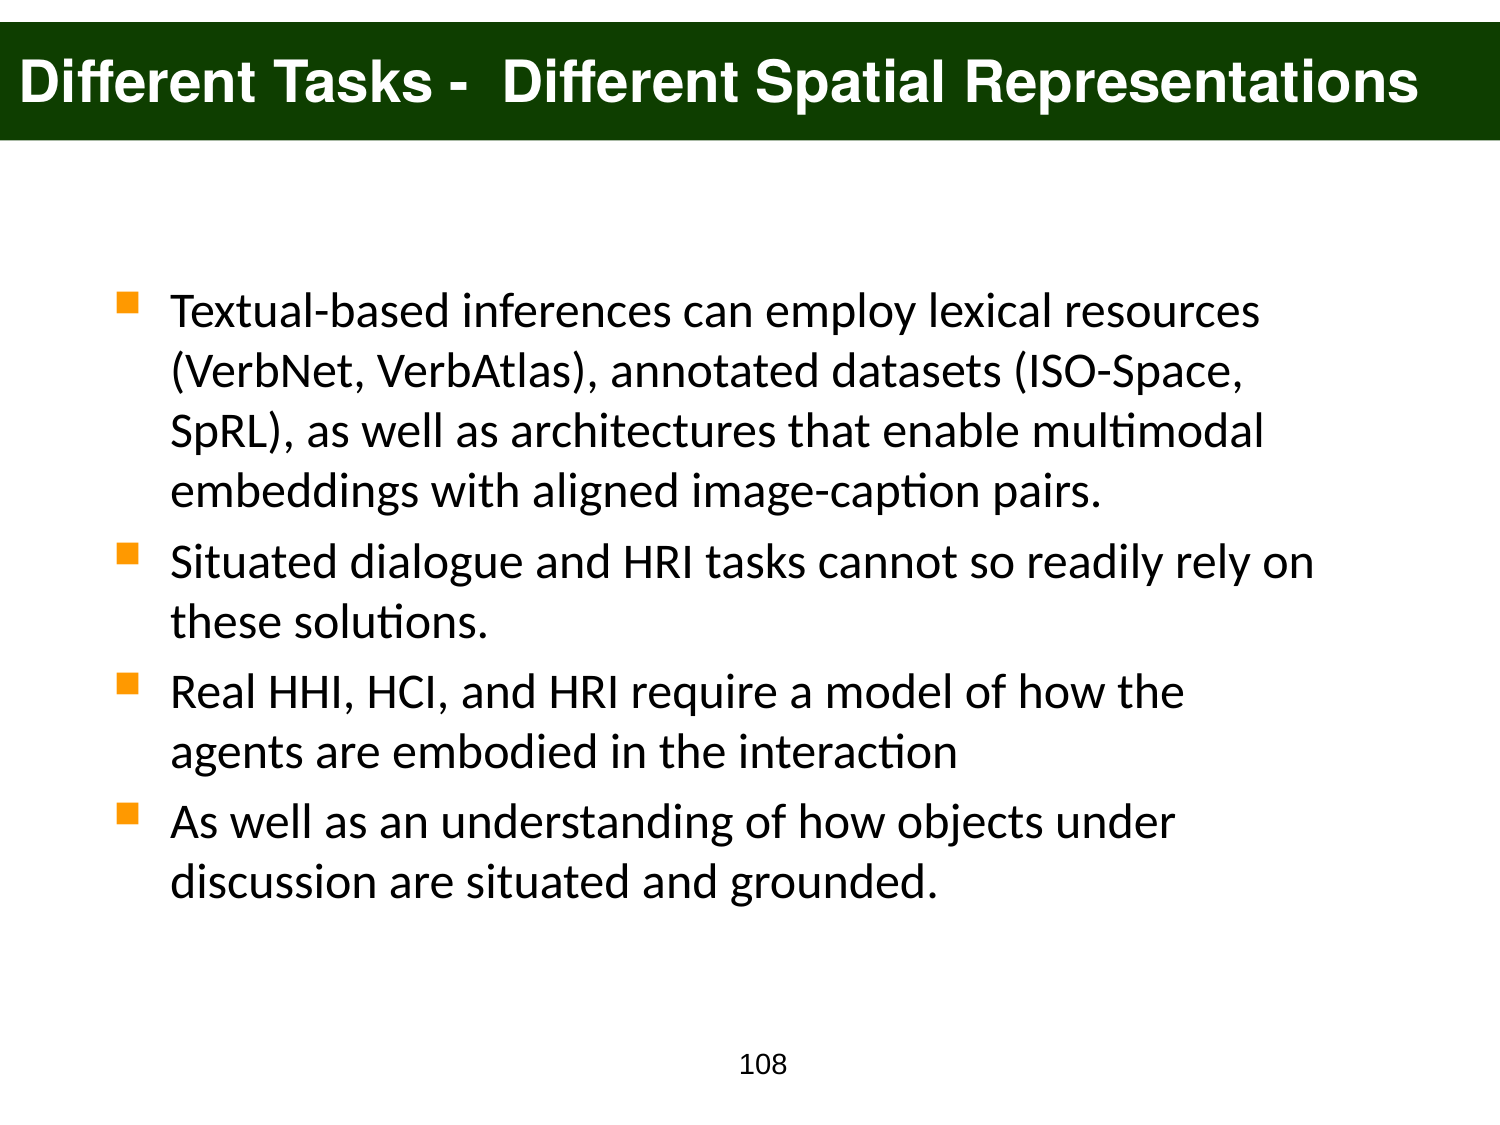

Different Tasks -  Different Spatial Representations
Textual-based inferences can employ lexical resources (VerbNet, VerbAtlas), annotated datasets (ISO-Space, SpRL), as well as architectures that enable multimodal embeddings with aligned image-caption pairs.
Situated dialogue and HRI tasks cannot so readily rely on these solutions.
Real HHI, HCI, and HRI require a model of how the agents are embodied in the interaction
As well as an understanding of how objects under discussion are situated and grounded.

108